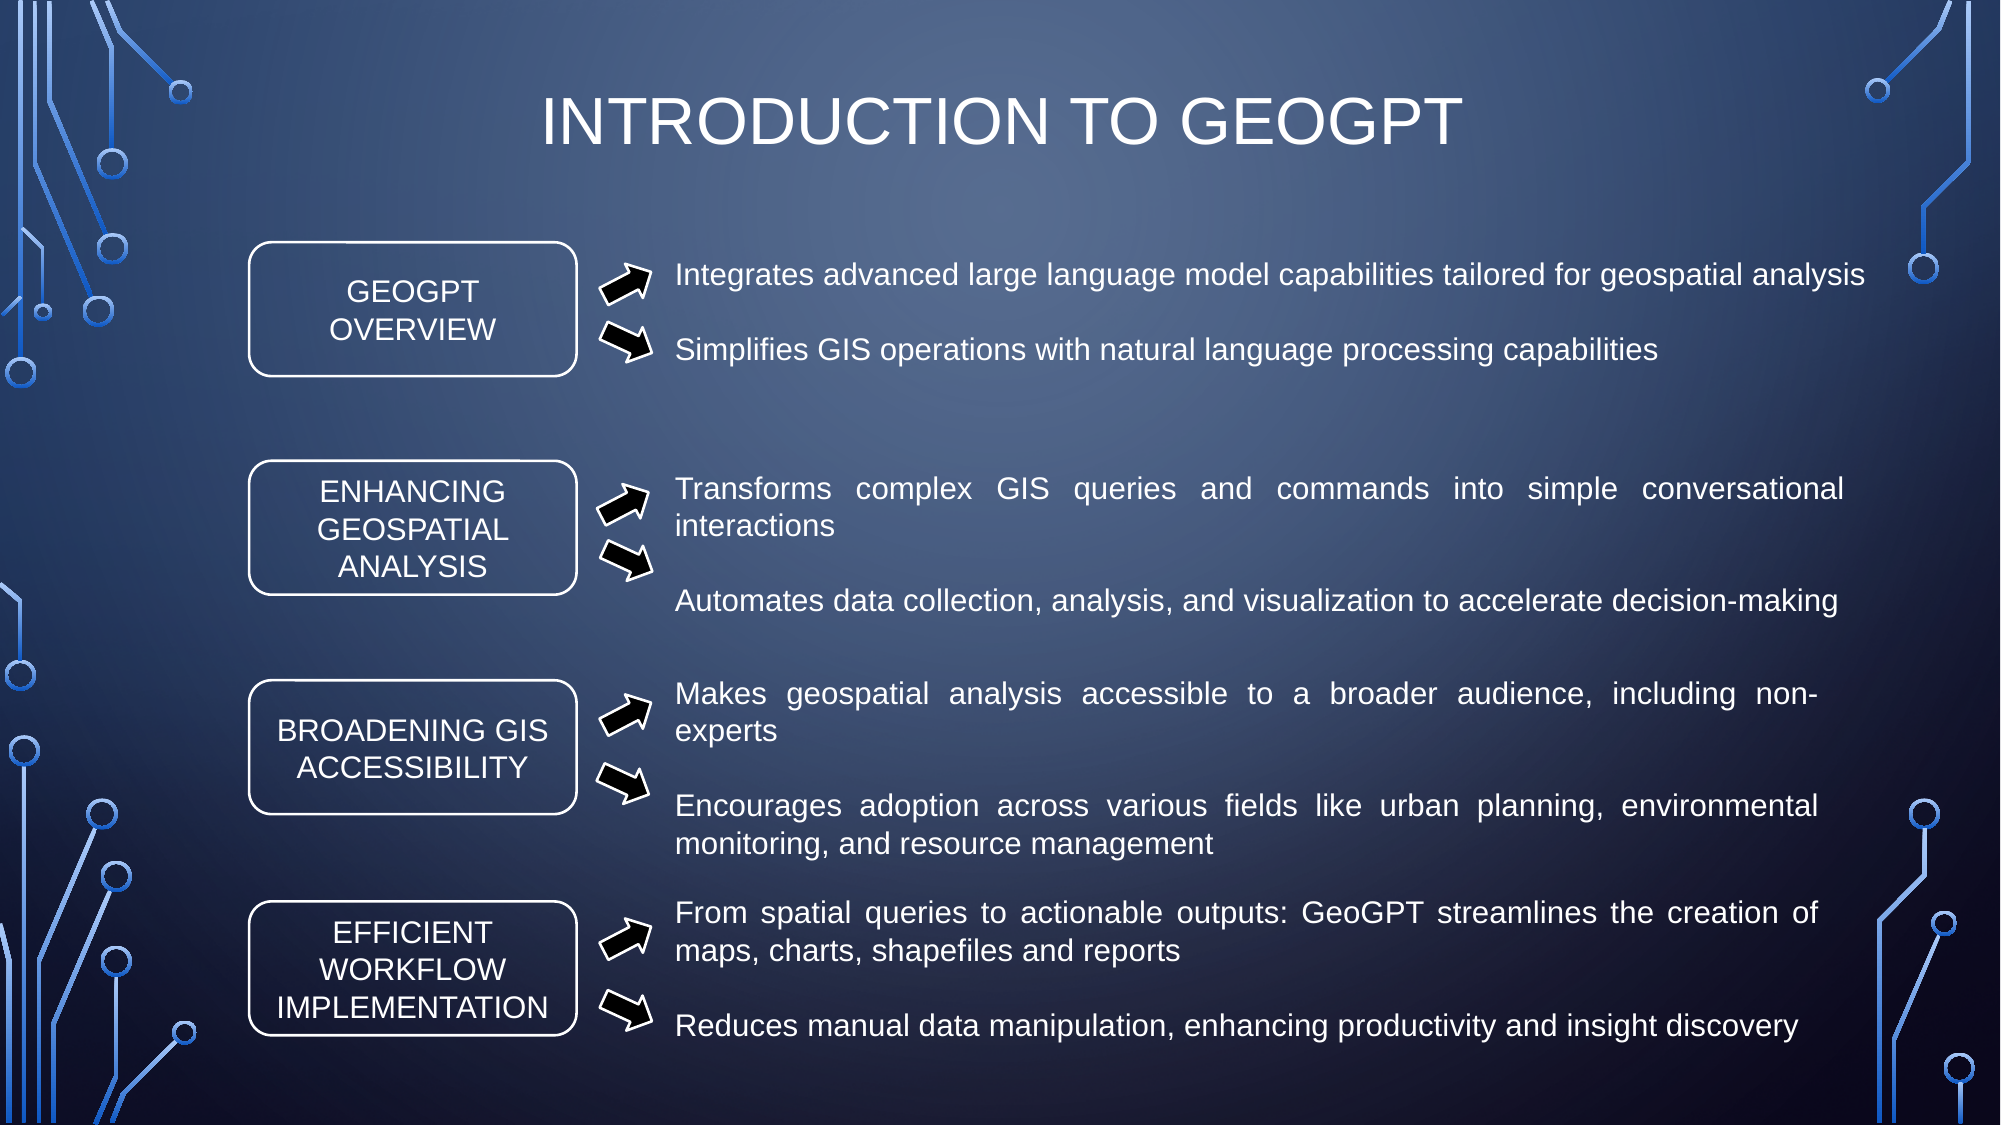

# Introduction to GeoGPT
GEOGPT OVERVIEW
Integrates advanced large language model capabilities tailored for geospatial analysis

Simplifies GIS operations with natural language processing capabilities

Transforms complex GIS queries and commands into simple conversational interactions

Automates data collection, analysis, and visualization to accelerate decision-making
ENHANCING GEOSPATIAL ANALYSIS

Makes geospatial analysis accessible to a broader audience, including non-experts

Encourages adoption across various fields like urban planning, environmental monitoring, and resource management
BROADENING GIS ACCESSIBILITY

From spatial queries to actionable outputs: GeoGPT streamlines the creation of maps, charts, shapefiles and reports

Reduces manual data manipulation, enhancing productivity and insight discovery
EFFICIENT WORKFLOW IMPLEMENTATION